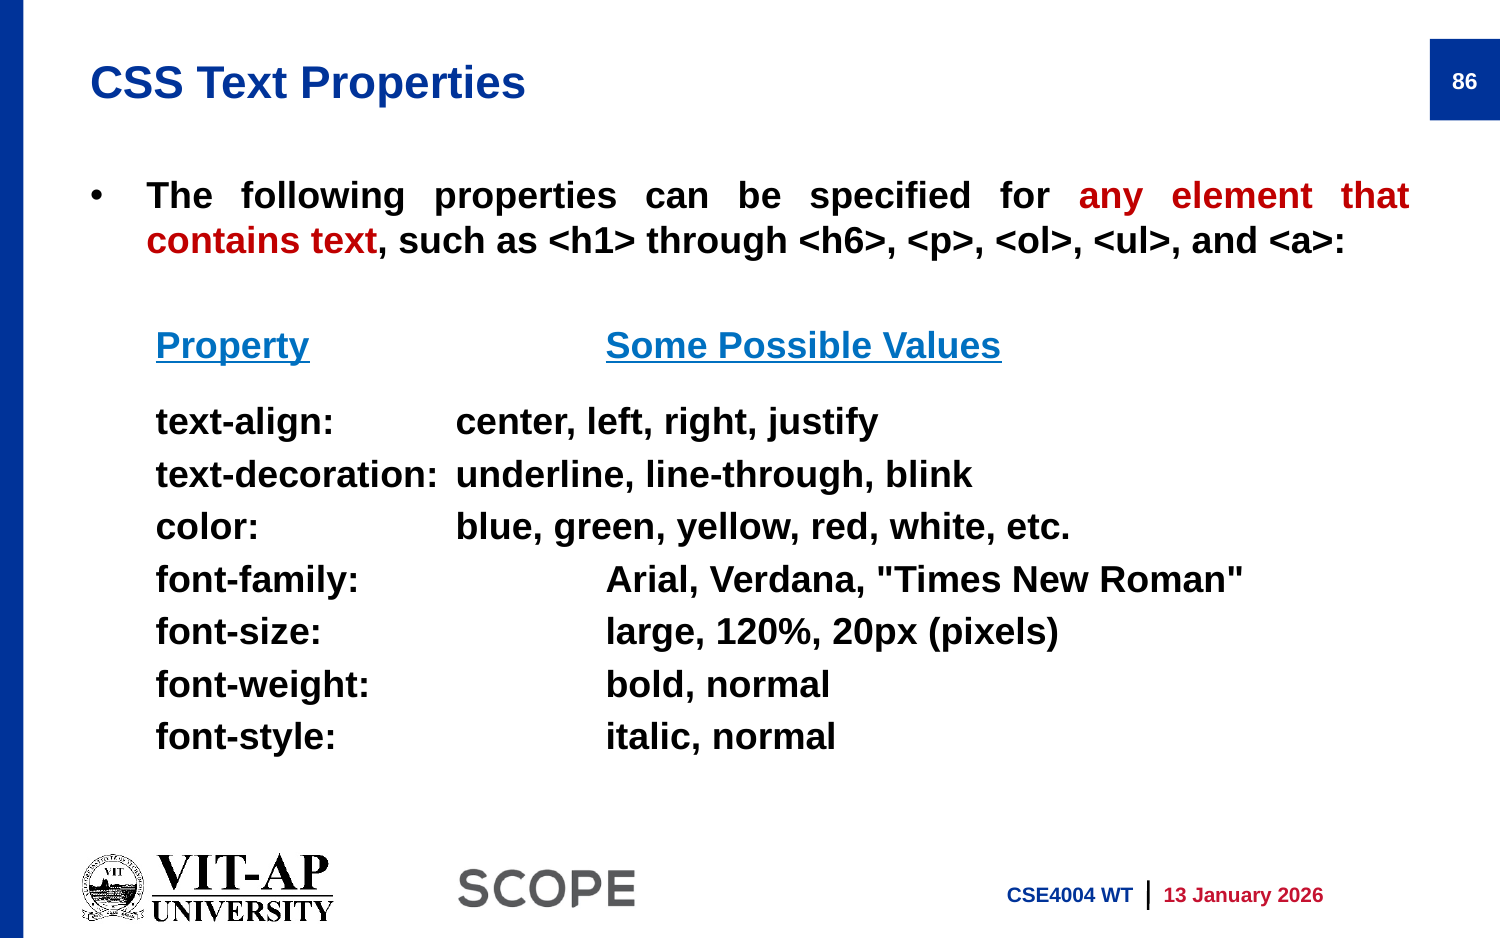

# CSS Text Properties
86
The following properties can be specified for any element that contains text, such as <h1> through <h6>, <p>, <ol>, <ul>, and <a>:

Property		Some Possible Values

text-align:      	center, left, right, justify
text-decoration:	underline, line-through, blink
color:		blue, green, yellow, red, white, etc.
font-family:		Arial, Verdana, "Times New Roman"
font-size:		large, 120%, 20px (pixels)
font-weight:		bold, normal
font-style:		italic, normal

CSE4004 WT
13 January 2026